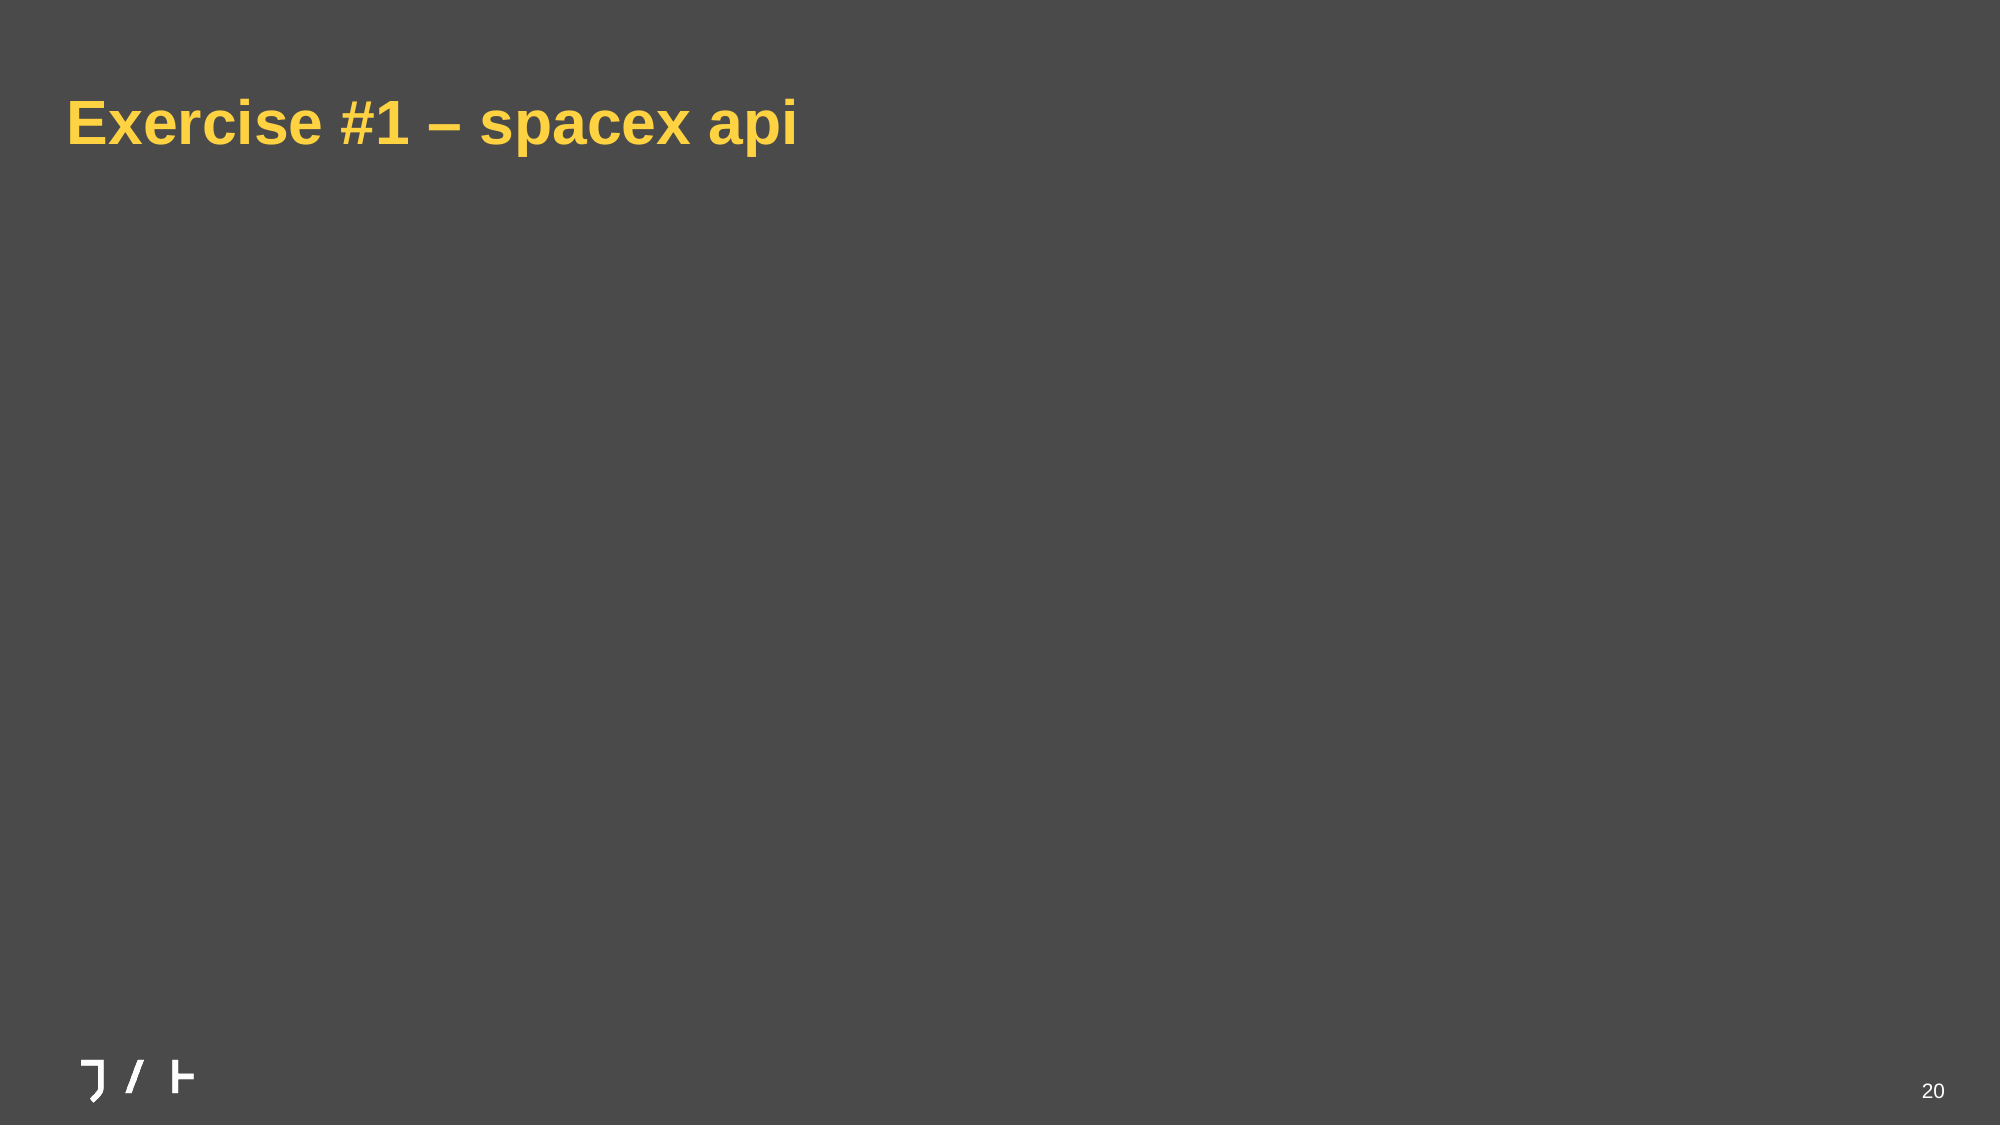

# Exercise #1 – spacex api

20